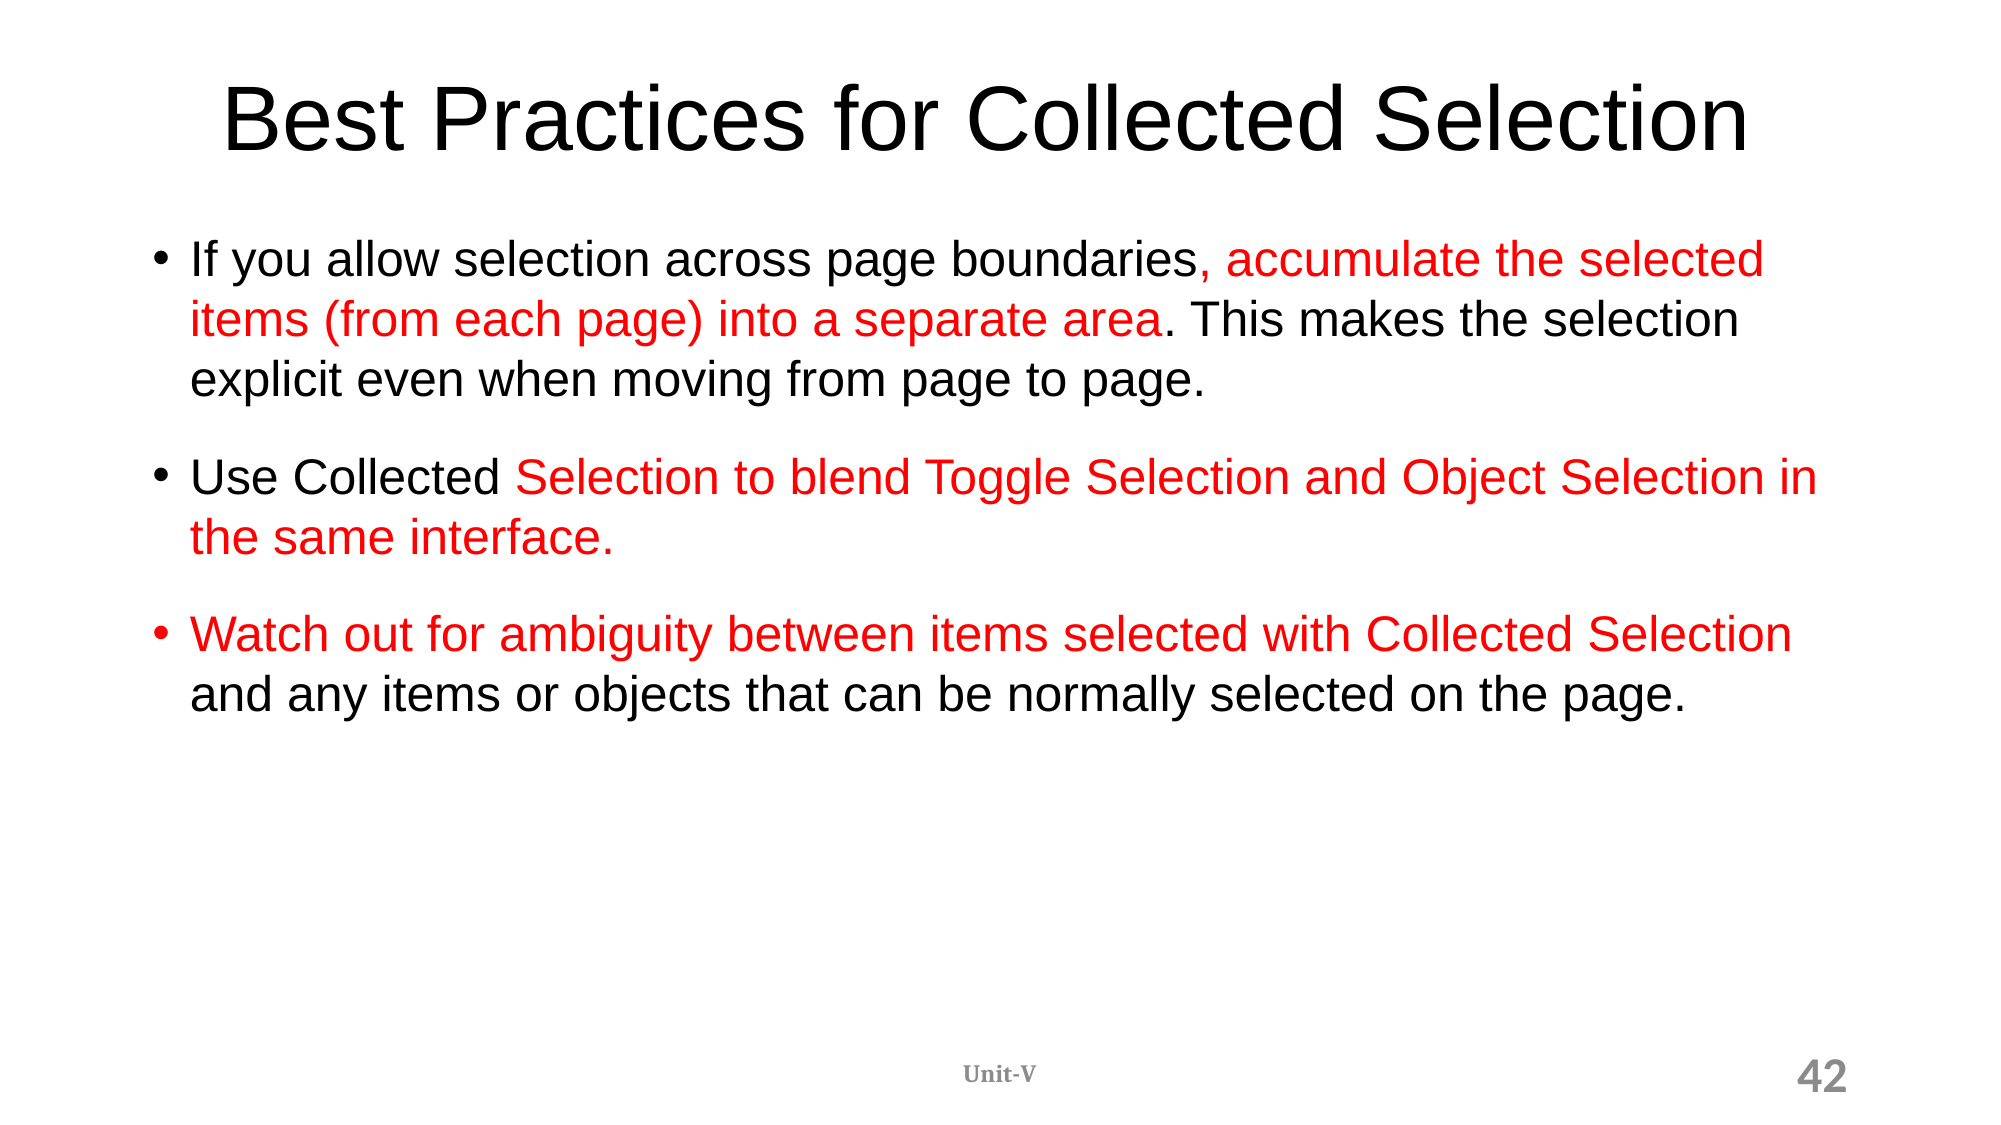

# Best Practices for Collected Selection
If you allow selection across page boundaries, accumulate the selected items (from each page) into a separate area. This makes the selection explicit even when moving from page to page.
Use Collected Selection to blend Toggle Selection and Object Selection in the same interface.
Watch out for ambiguity between items selected with Collected Selection and any items or objects that can be normally selected on the page.

Unit-V
42